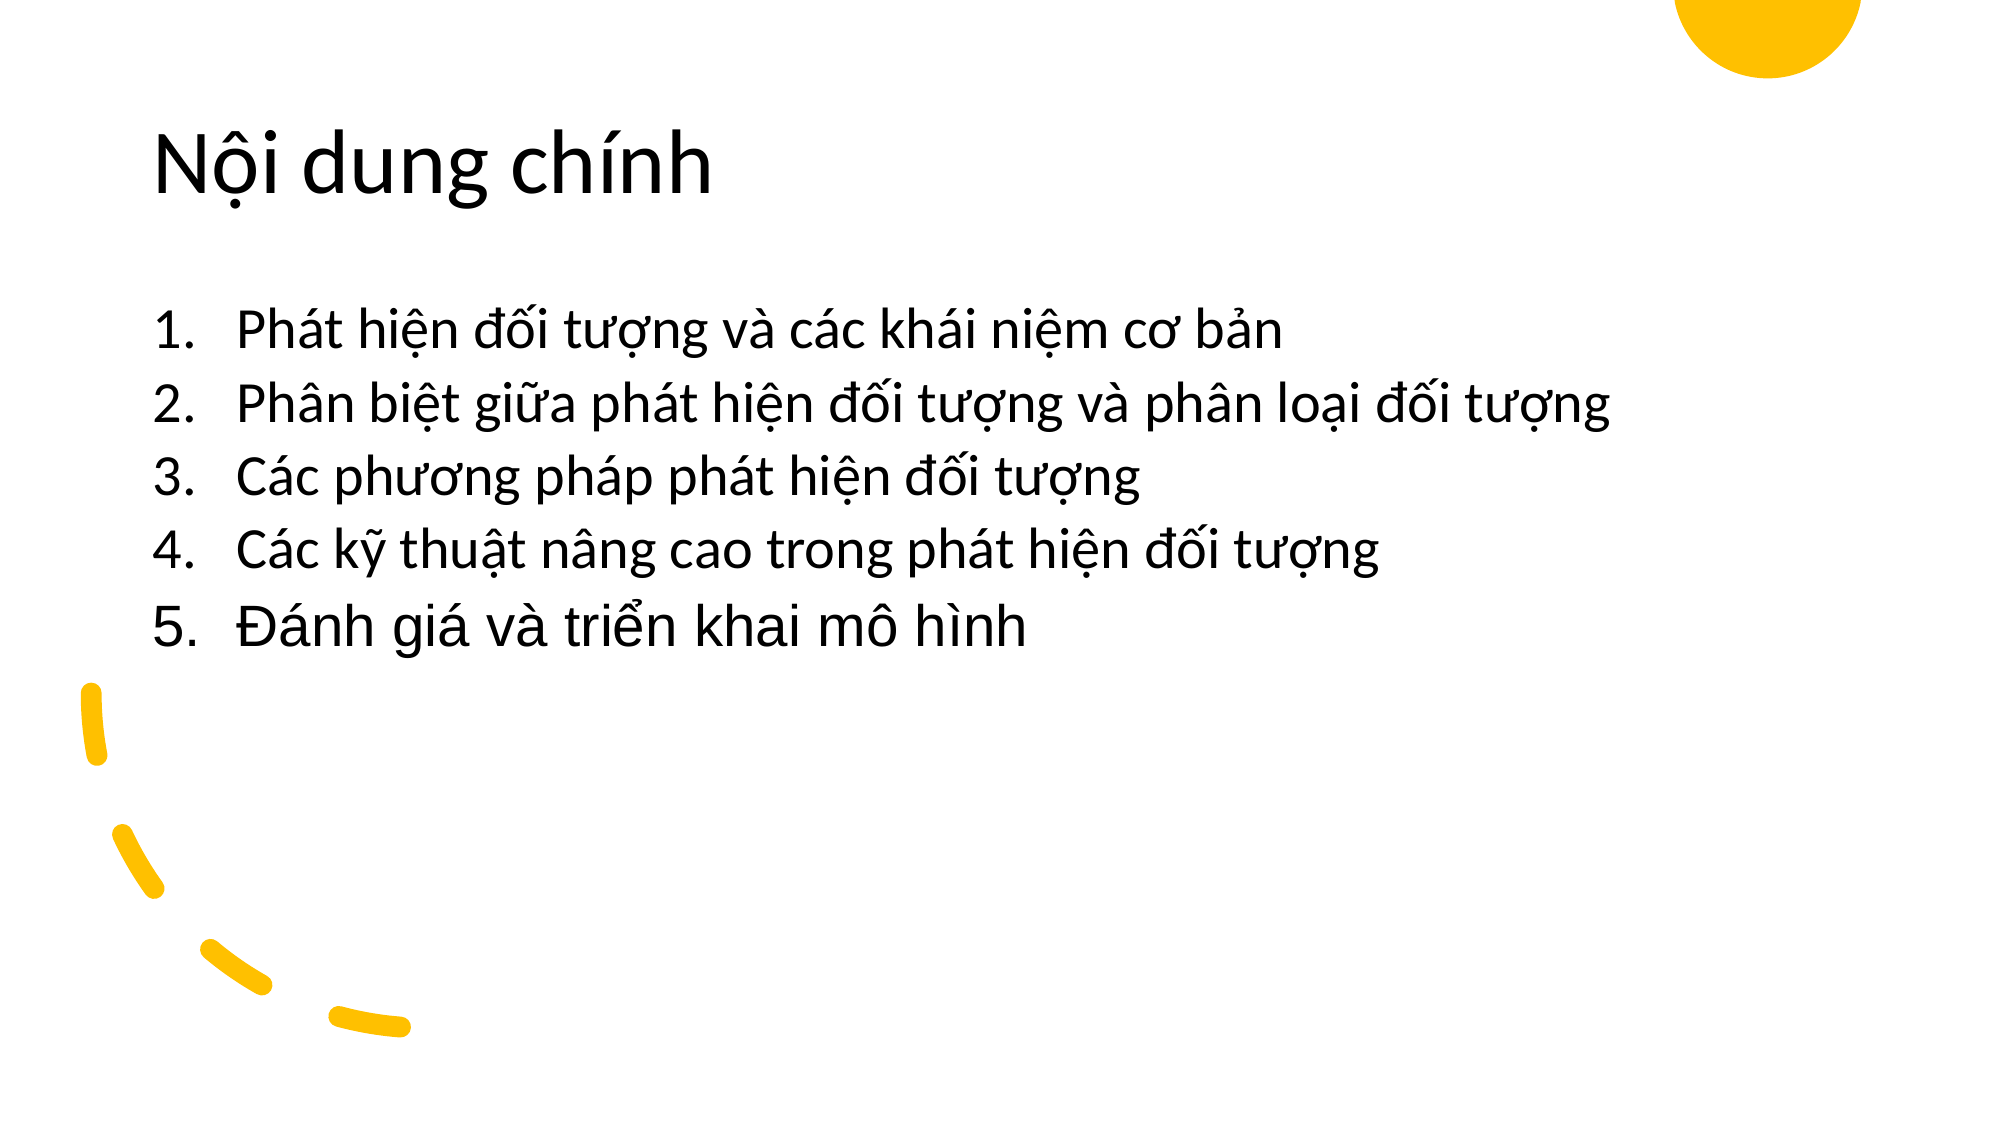

# Nội dung chính
Phát hiện đối tượng và các khái niệm cơ bản
Phân biệt giữa phát hiện đối tượng và phân loại đối tượng
Các phương pháp phát hiện đối tượng
Các kỹ thuật nâng cao trong phát hiện đối tượng
Đánh giá và triển khai mô hình